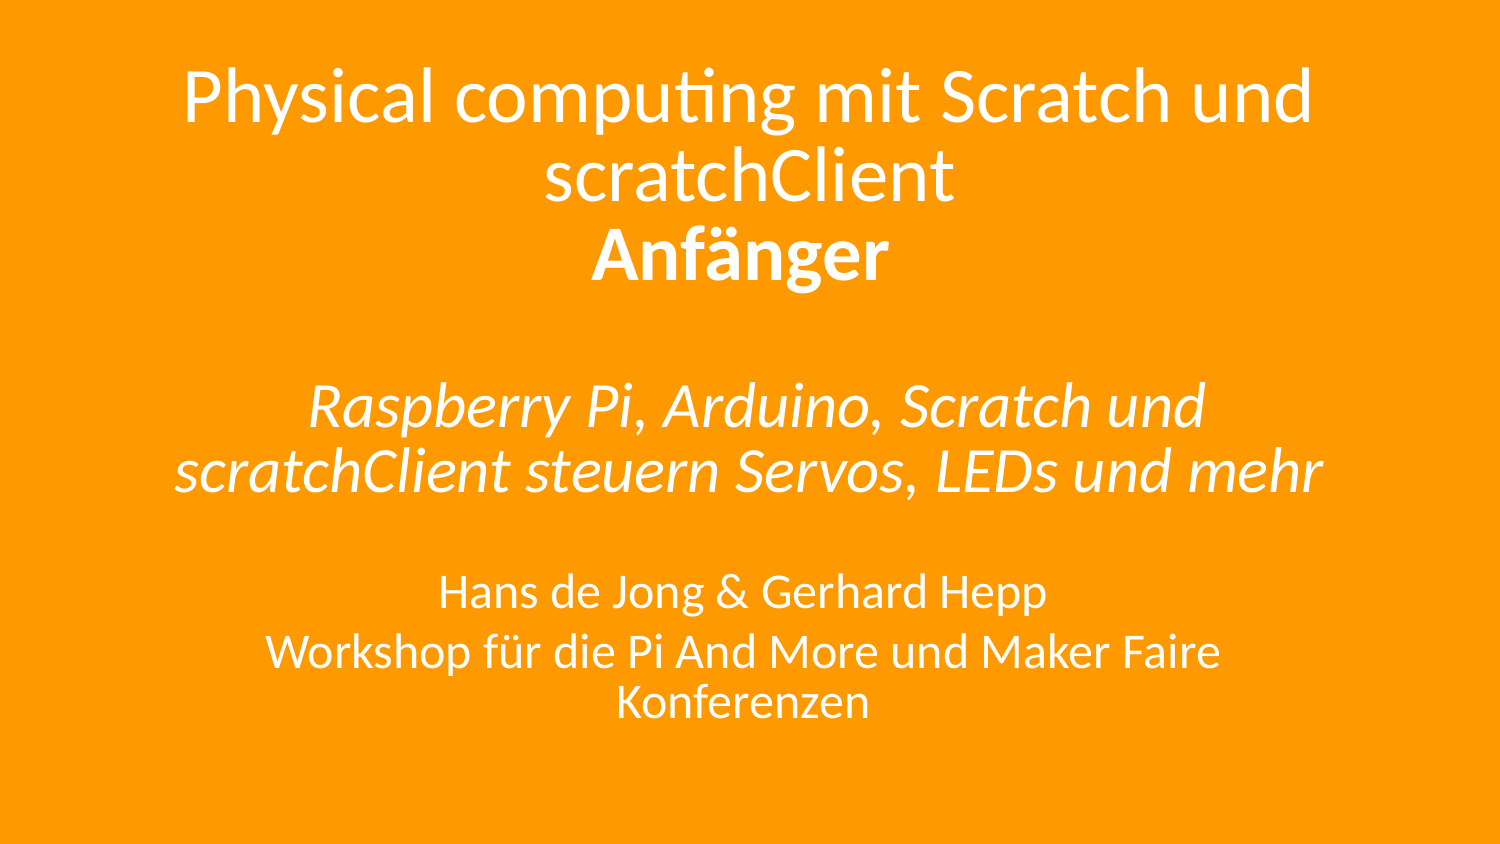

# Physical computing mit Scratch und scratchClient Anfänger Raspberry Pi, Arduino, Scratch und scratchClient steuern Servos, LEDs und mehr
Hans de Jong & Gerhard Hepp
Workshop für die Pi And More und Maker Faire Konferenzen